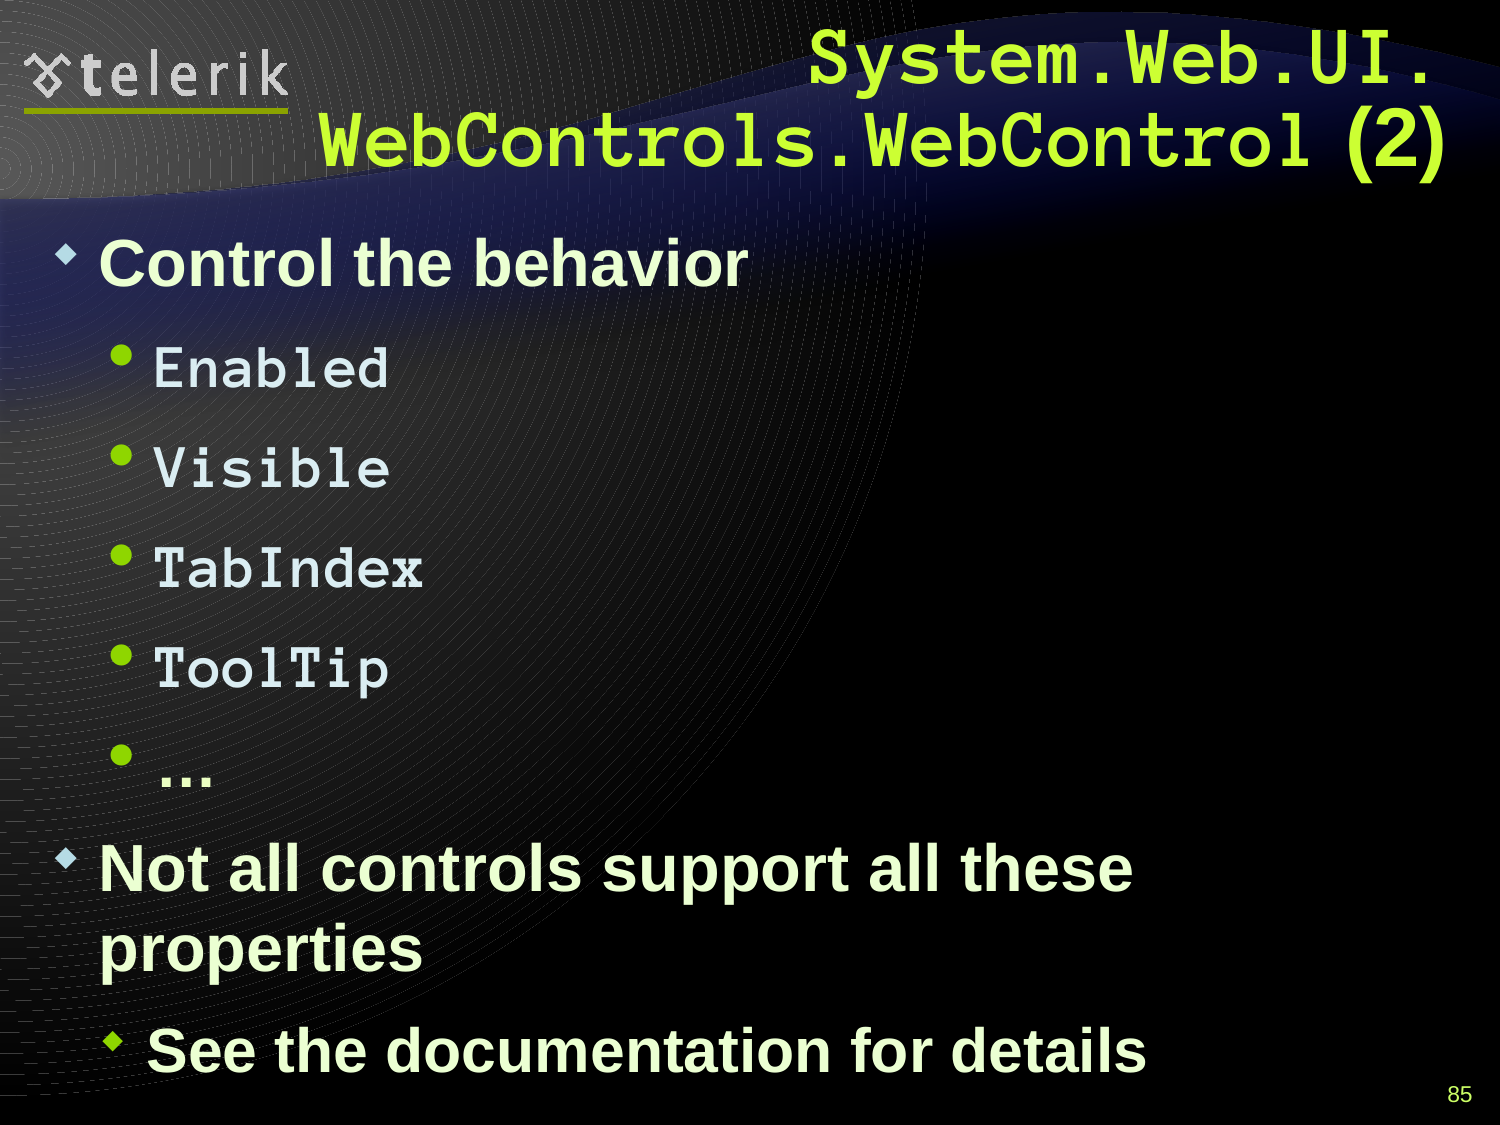

# System.Web.UI. WebControls.WebControl (2)
Control the behavior
Enabled
Visible
TabIndex
ToolTip
…
Not all controls support all these properties
See the documentation for details
85